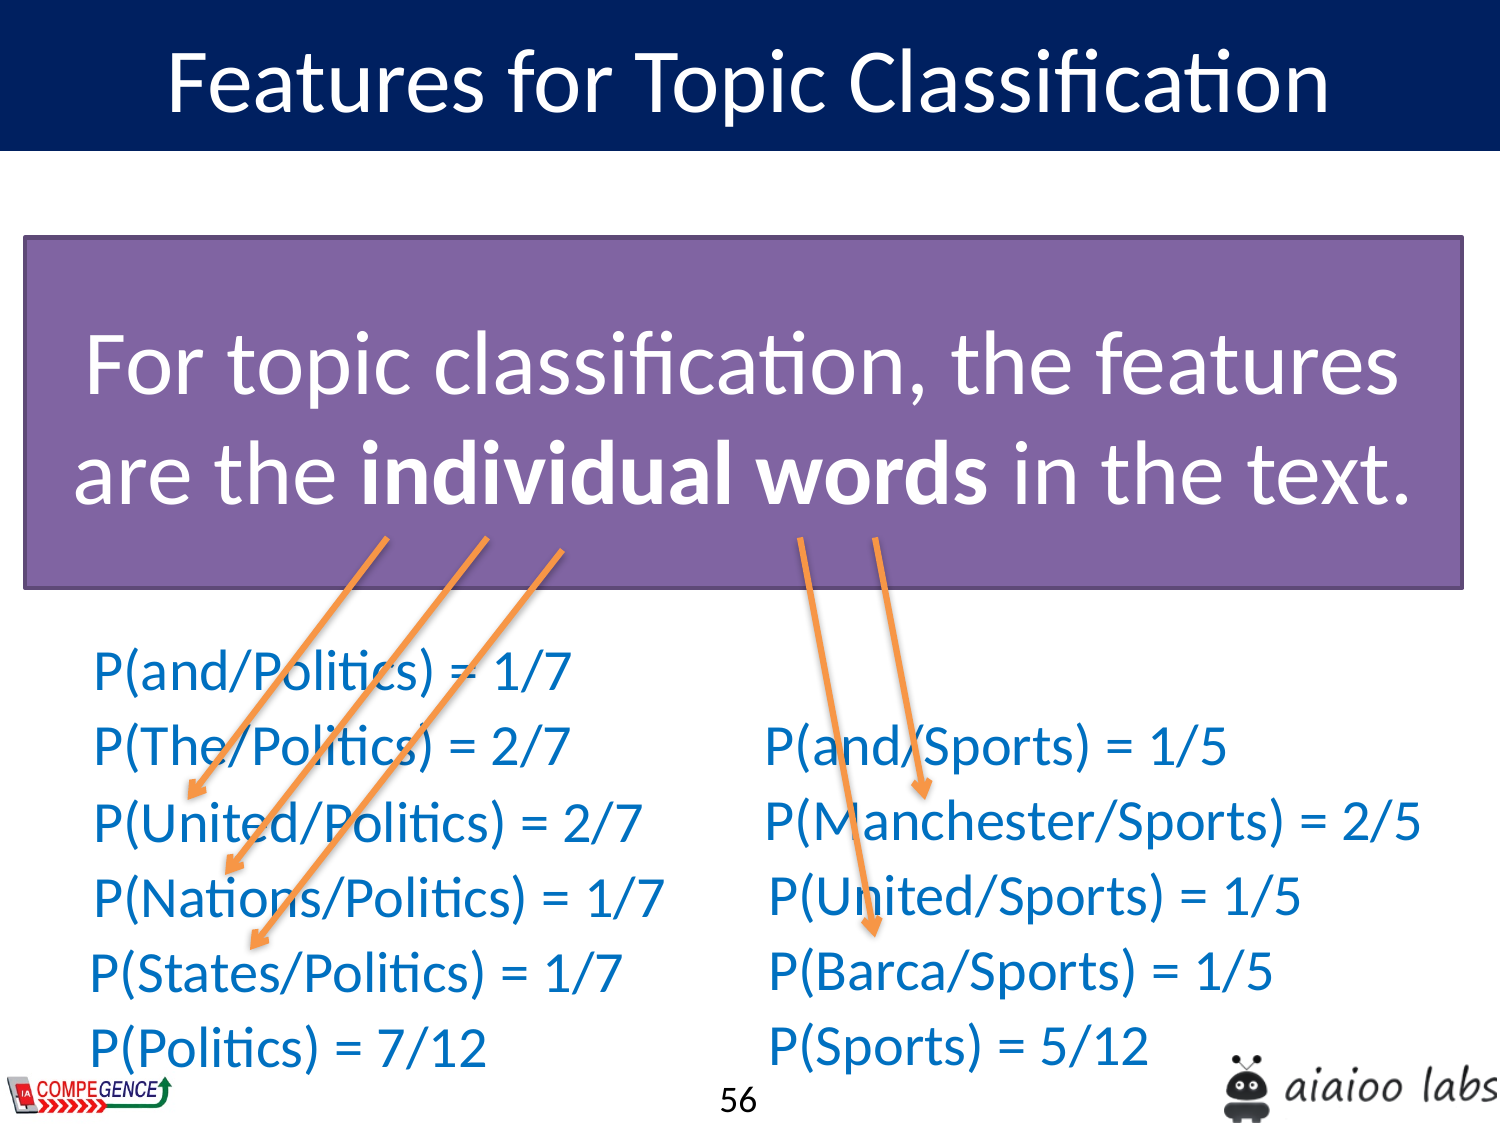

Features for Topic Classification
For topic classification, the features are the individual words in the text.
P(and/Politics) = 1/7
P(The/Politics) = 2/7
P(and/Sports) = 1/5
P(Manchester/Sports) = 2/5
P(United/Politics) = 2/7
P(United/Sports) = 1/5
P(Nations/Politics) = 1/7
P(Barca/Sports) = 1/5
P(States/Politics) = 1/7
P(Sports) = 5/12
P(Politics) = 7/12